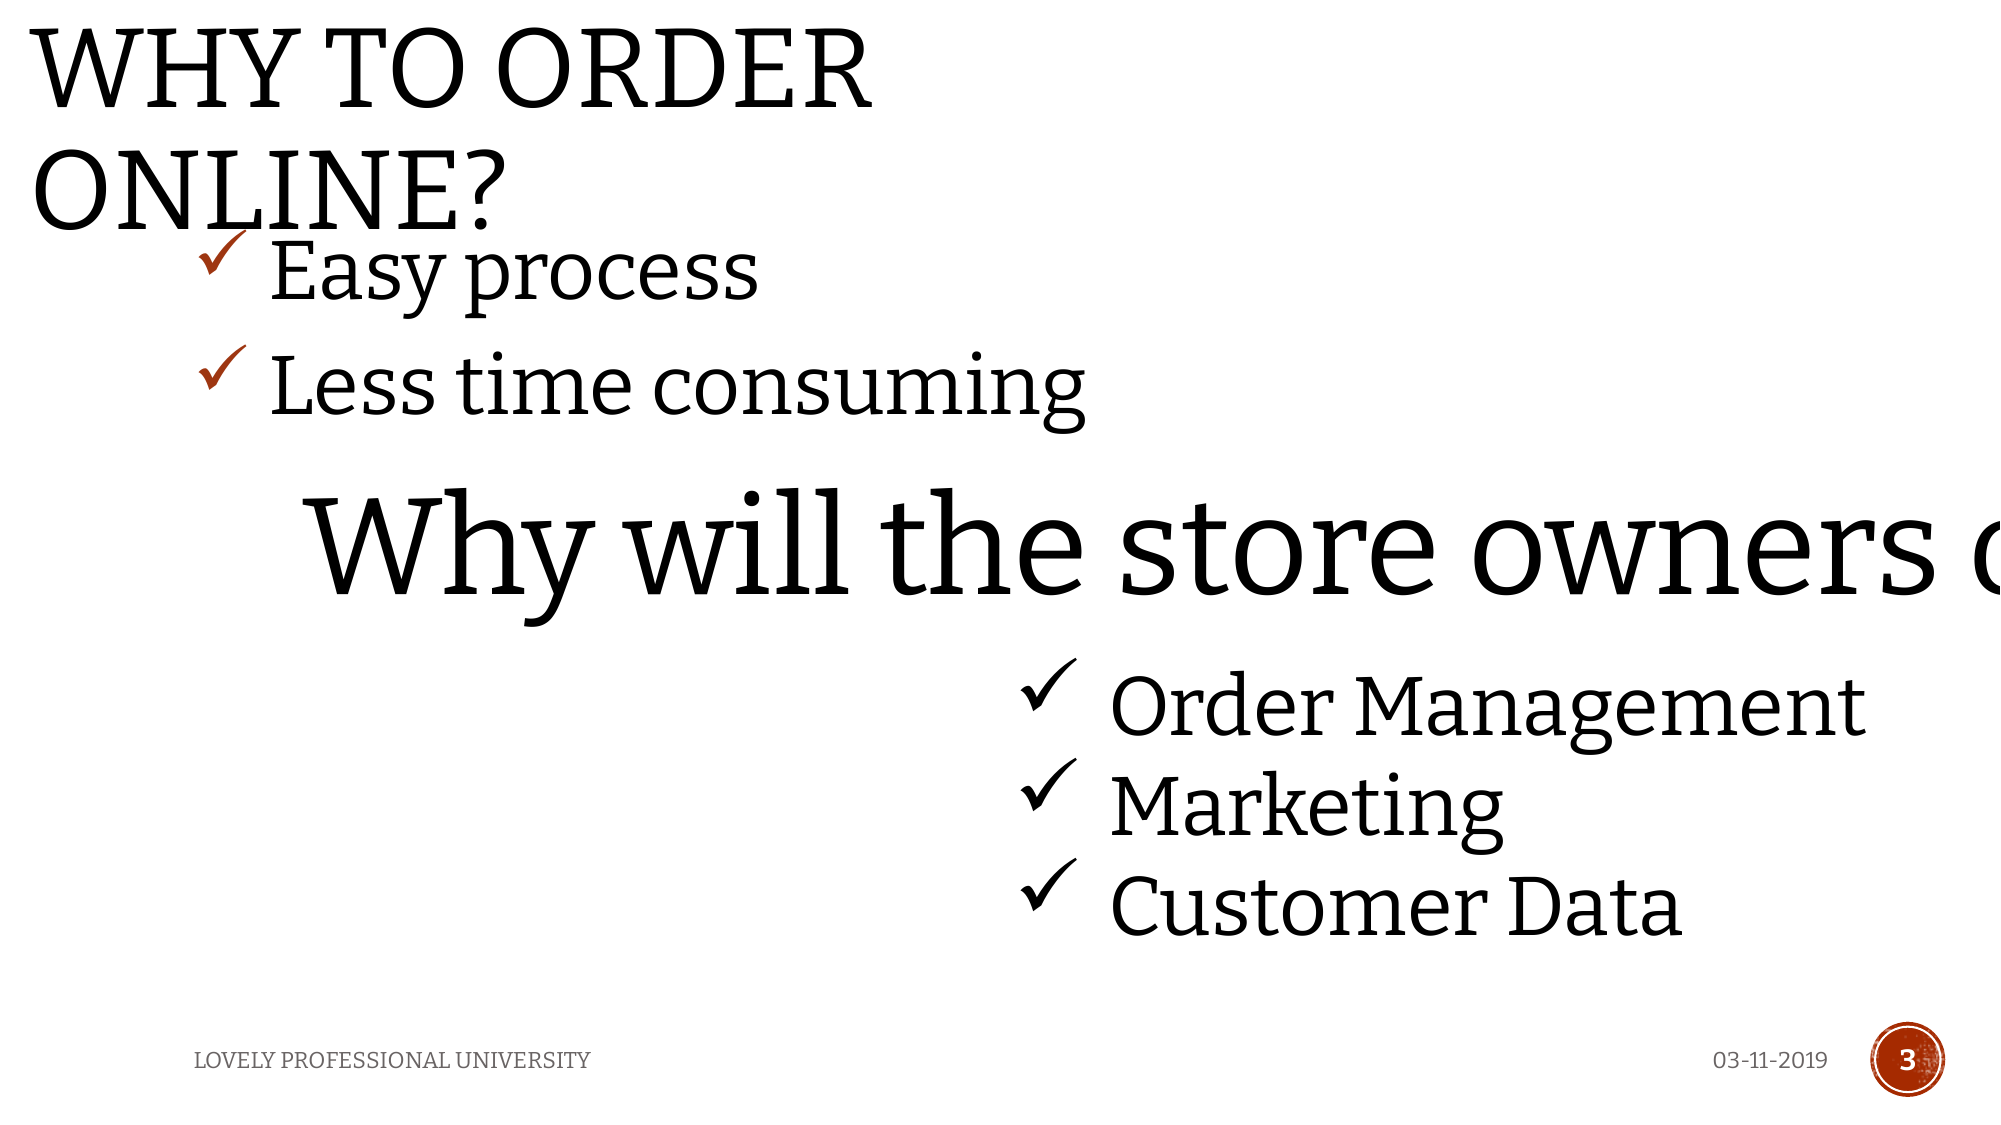

# Why to order online?

 Easy process
 Less time consuming

Why will the store owners opt?
Order Management
Marketing
Customer Data
LOVELY PROFESSIONAL UNIVERSITY
03-11-2019
3